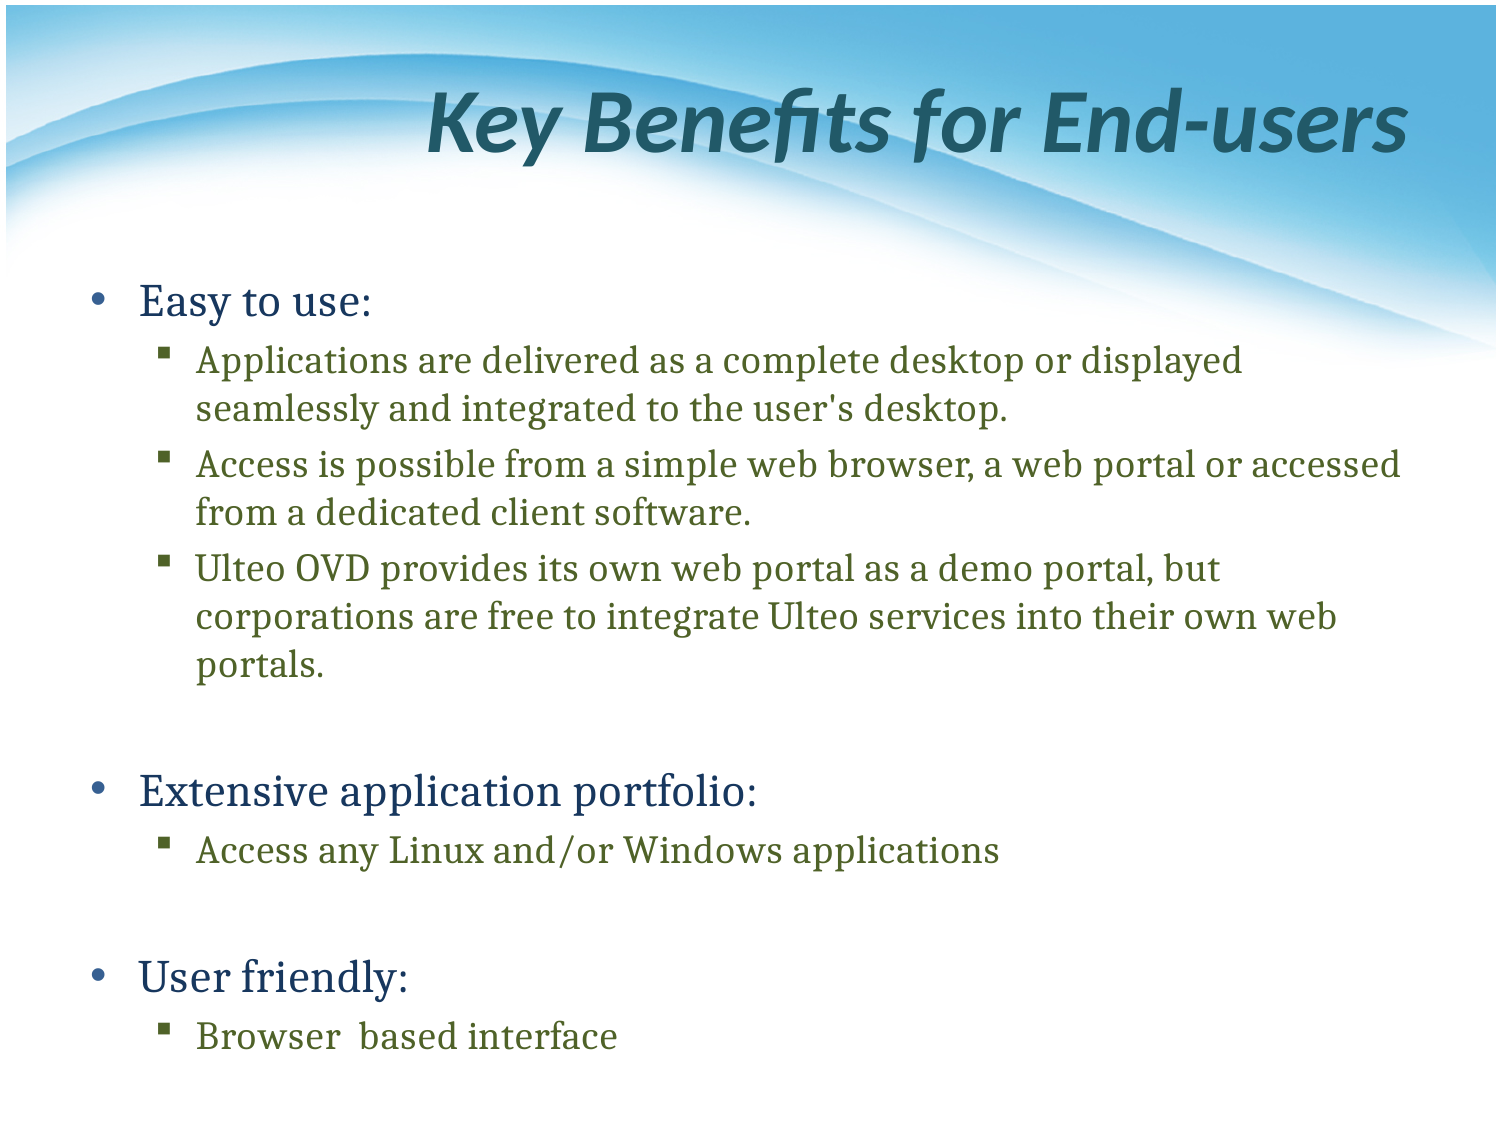

# Key Benefits for End-users
Easy to use:
Applications are delivered as a complete desktop or displayed seamlessly and integrated to the user's desktop.
Access is possible from a simple web browser, a web portal or accessed from a dedicated client software.
Ulteo OVD provides its own web portal as a demo portal, but corporations are free to integrate Ulteo services into their own web portals.

Extensive application portfolio:
Access any Linux and/or Windows applications

User friendly:
Browser  based interface